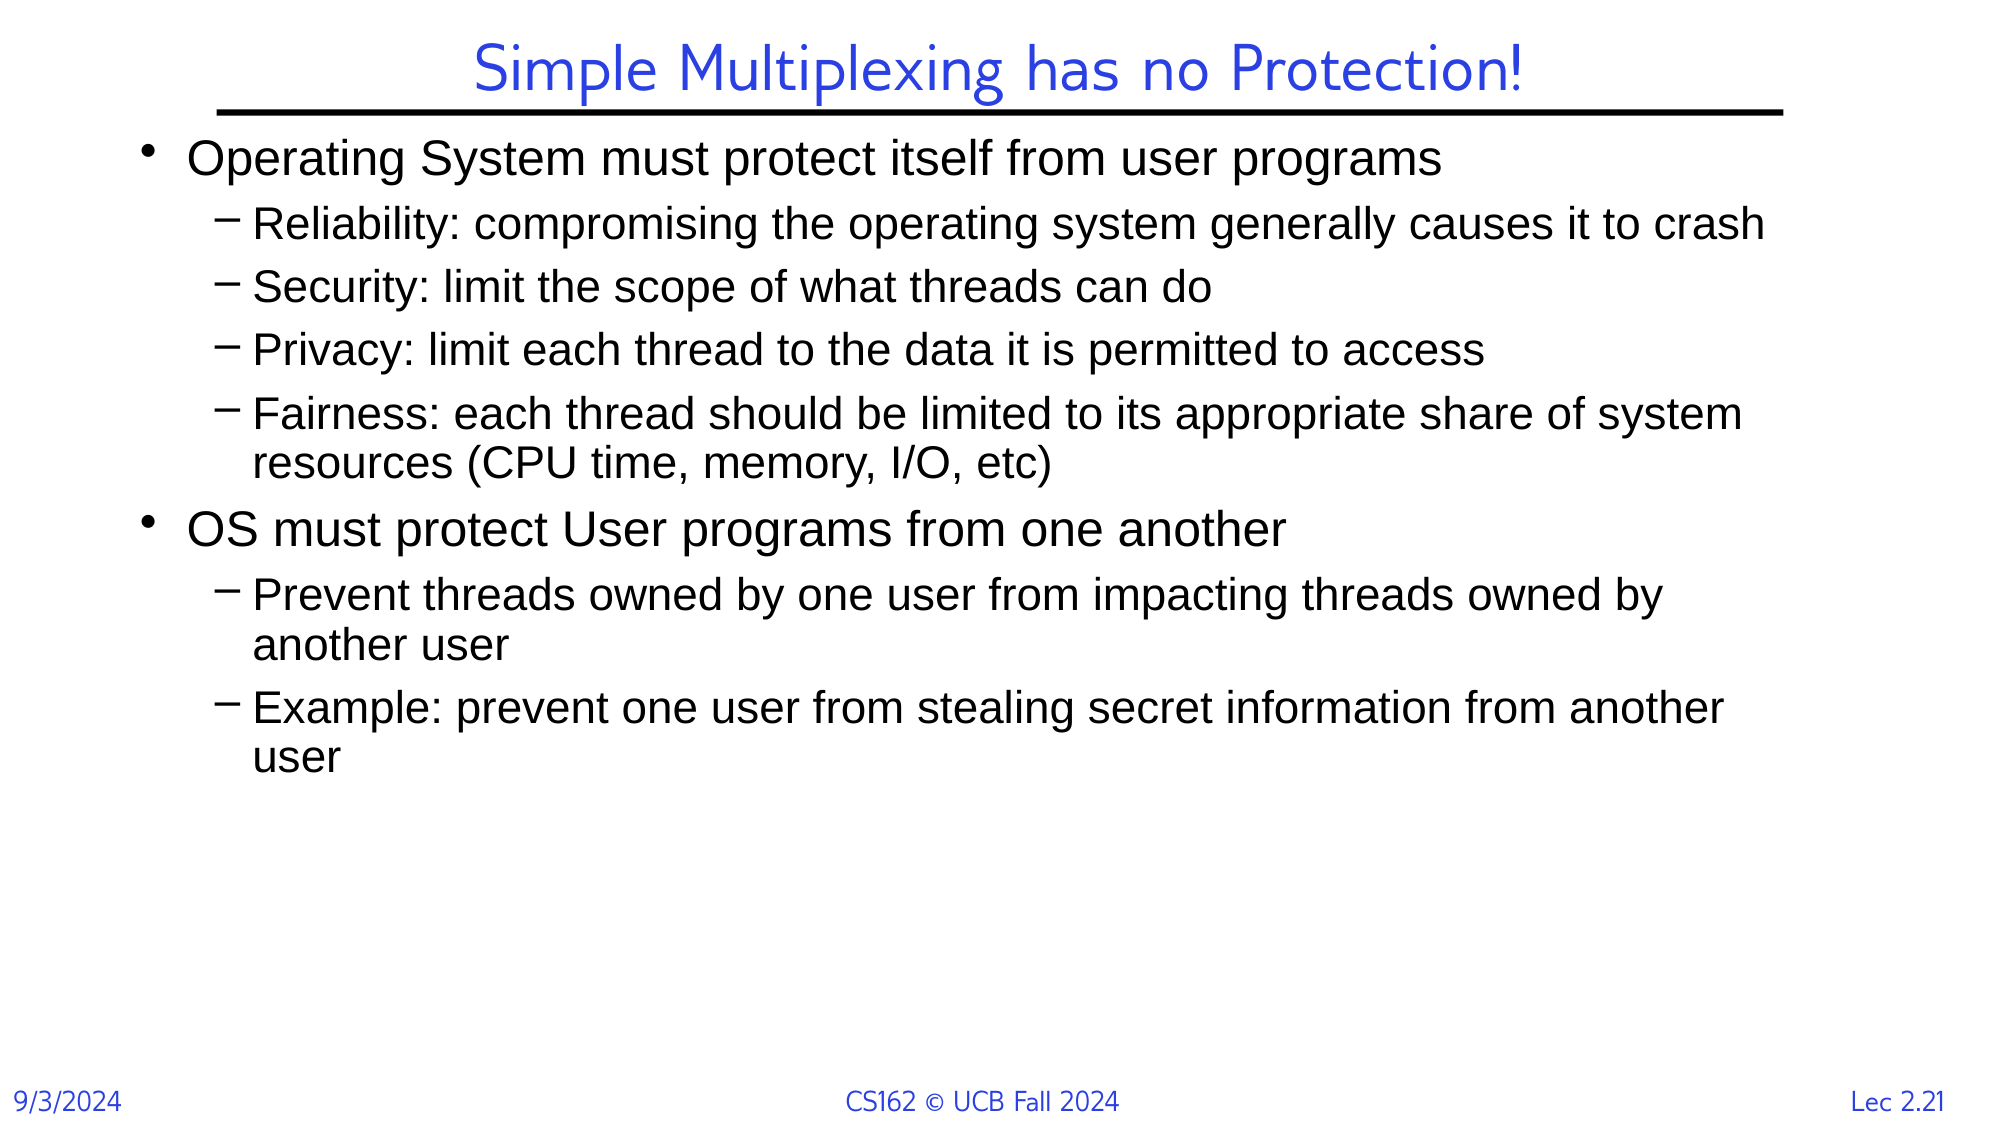

# Simple Multiplexing has no Protection!
Operating System must protect itself from user programs
Reliability: compromising the operating system generally causes it to crash
Security: limit the scope of what threads can do
Privacy: limit each thread to the data it is permitted to access
Fairness: each thread should be limited to its appropriate share of system resources (CPU time, memory, I/O, etc)
OS must protect User programs from one another
Prevent threads owned by one user from impacting threads owned by another user
Example: prevent one user from stealing secret information from another user